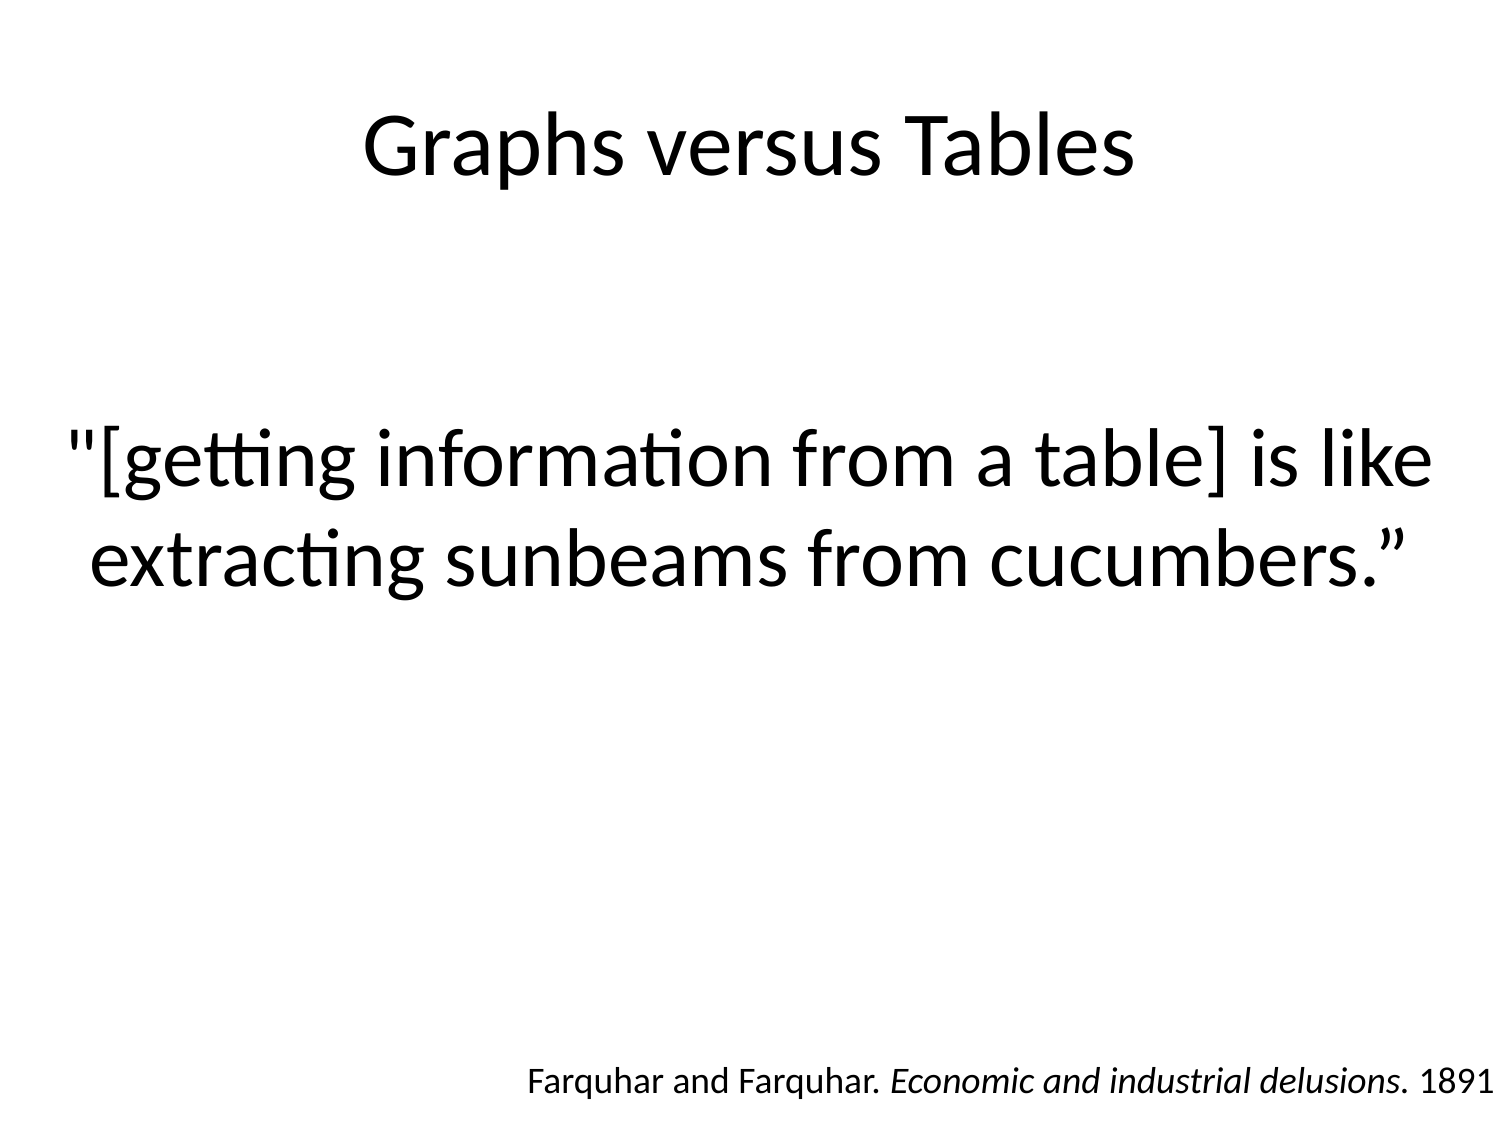

# Graphs versus Tables
"[getting information from a table] is like extracting sunbeams from cucumbers.”
Farquhar and Farquhar. Economic and industrial delusions. 1891